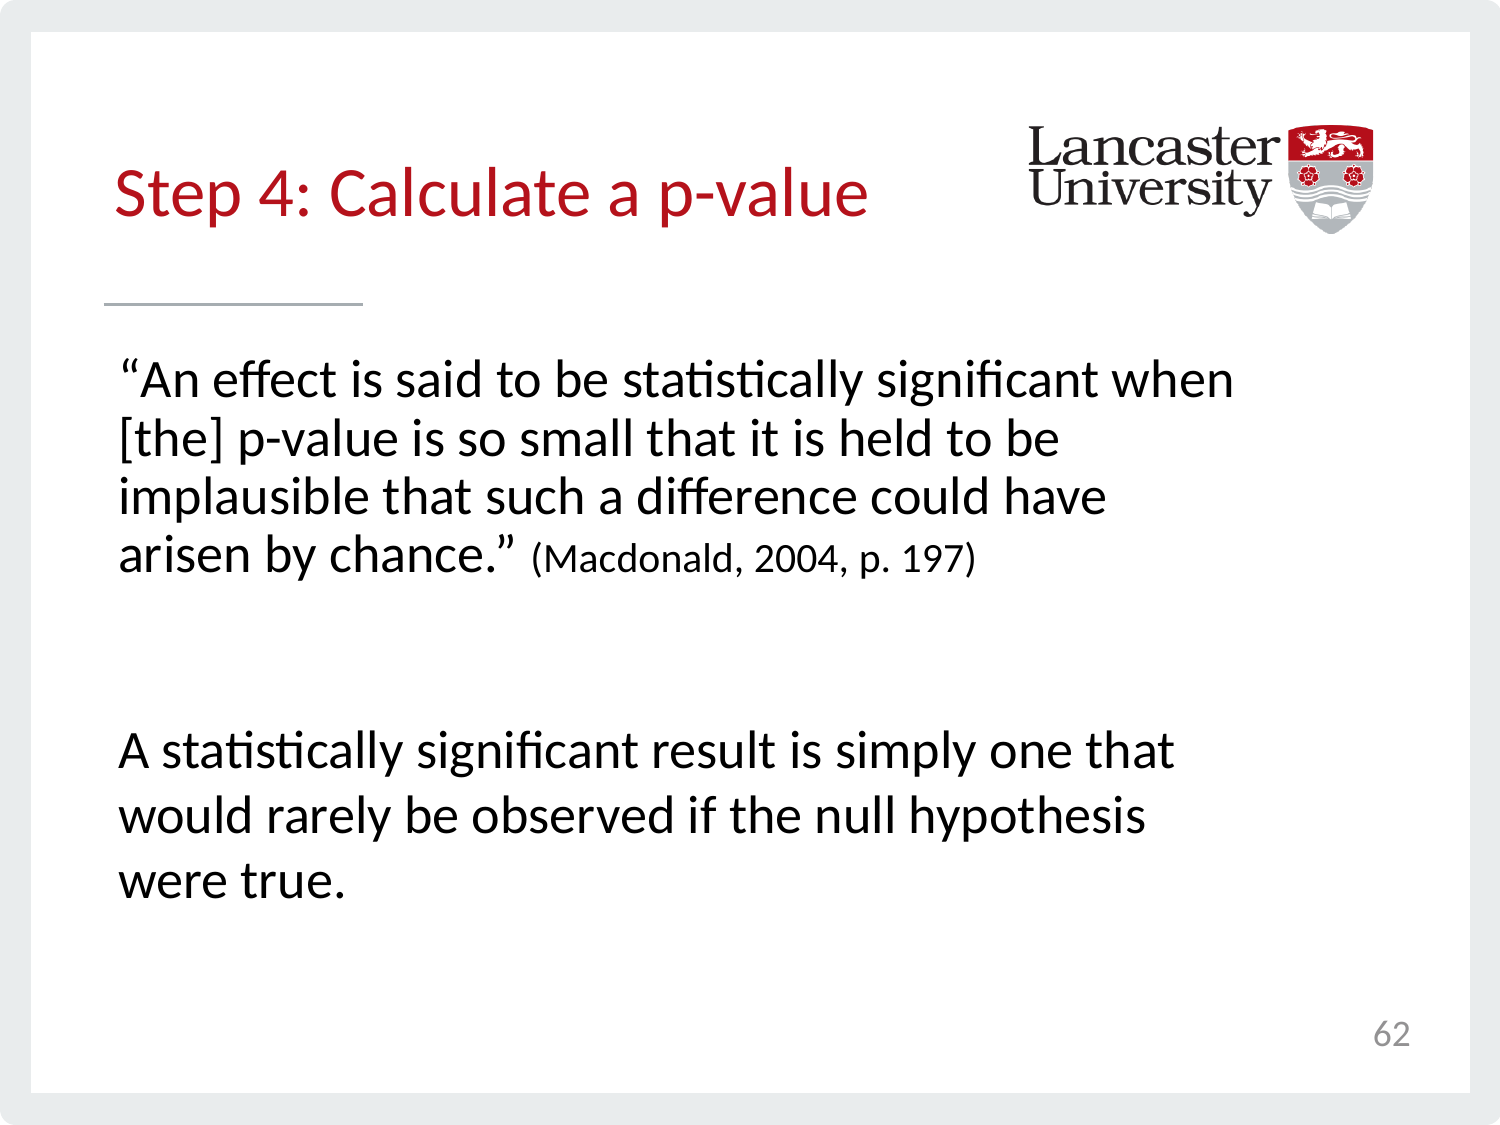

# Step 4: Calculate a p-value
“An effect is said to be statistically significant when [the] p-value is so small that it is held to be implausible that such a difference could have arisen by chance.” (Macdonald, 2004, p. 197)

A statistically significant result is simply one that would rarely be observed if the null hypothesis were true.

62